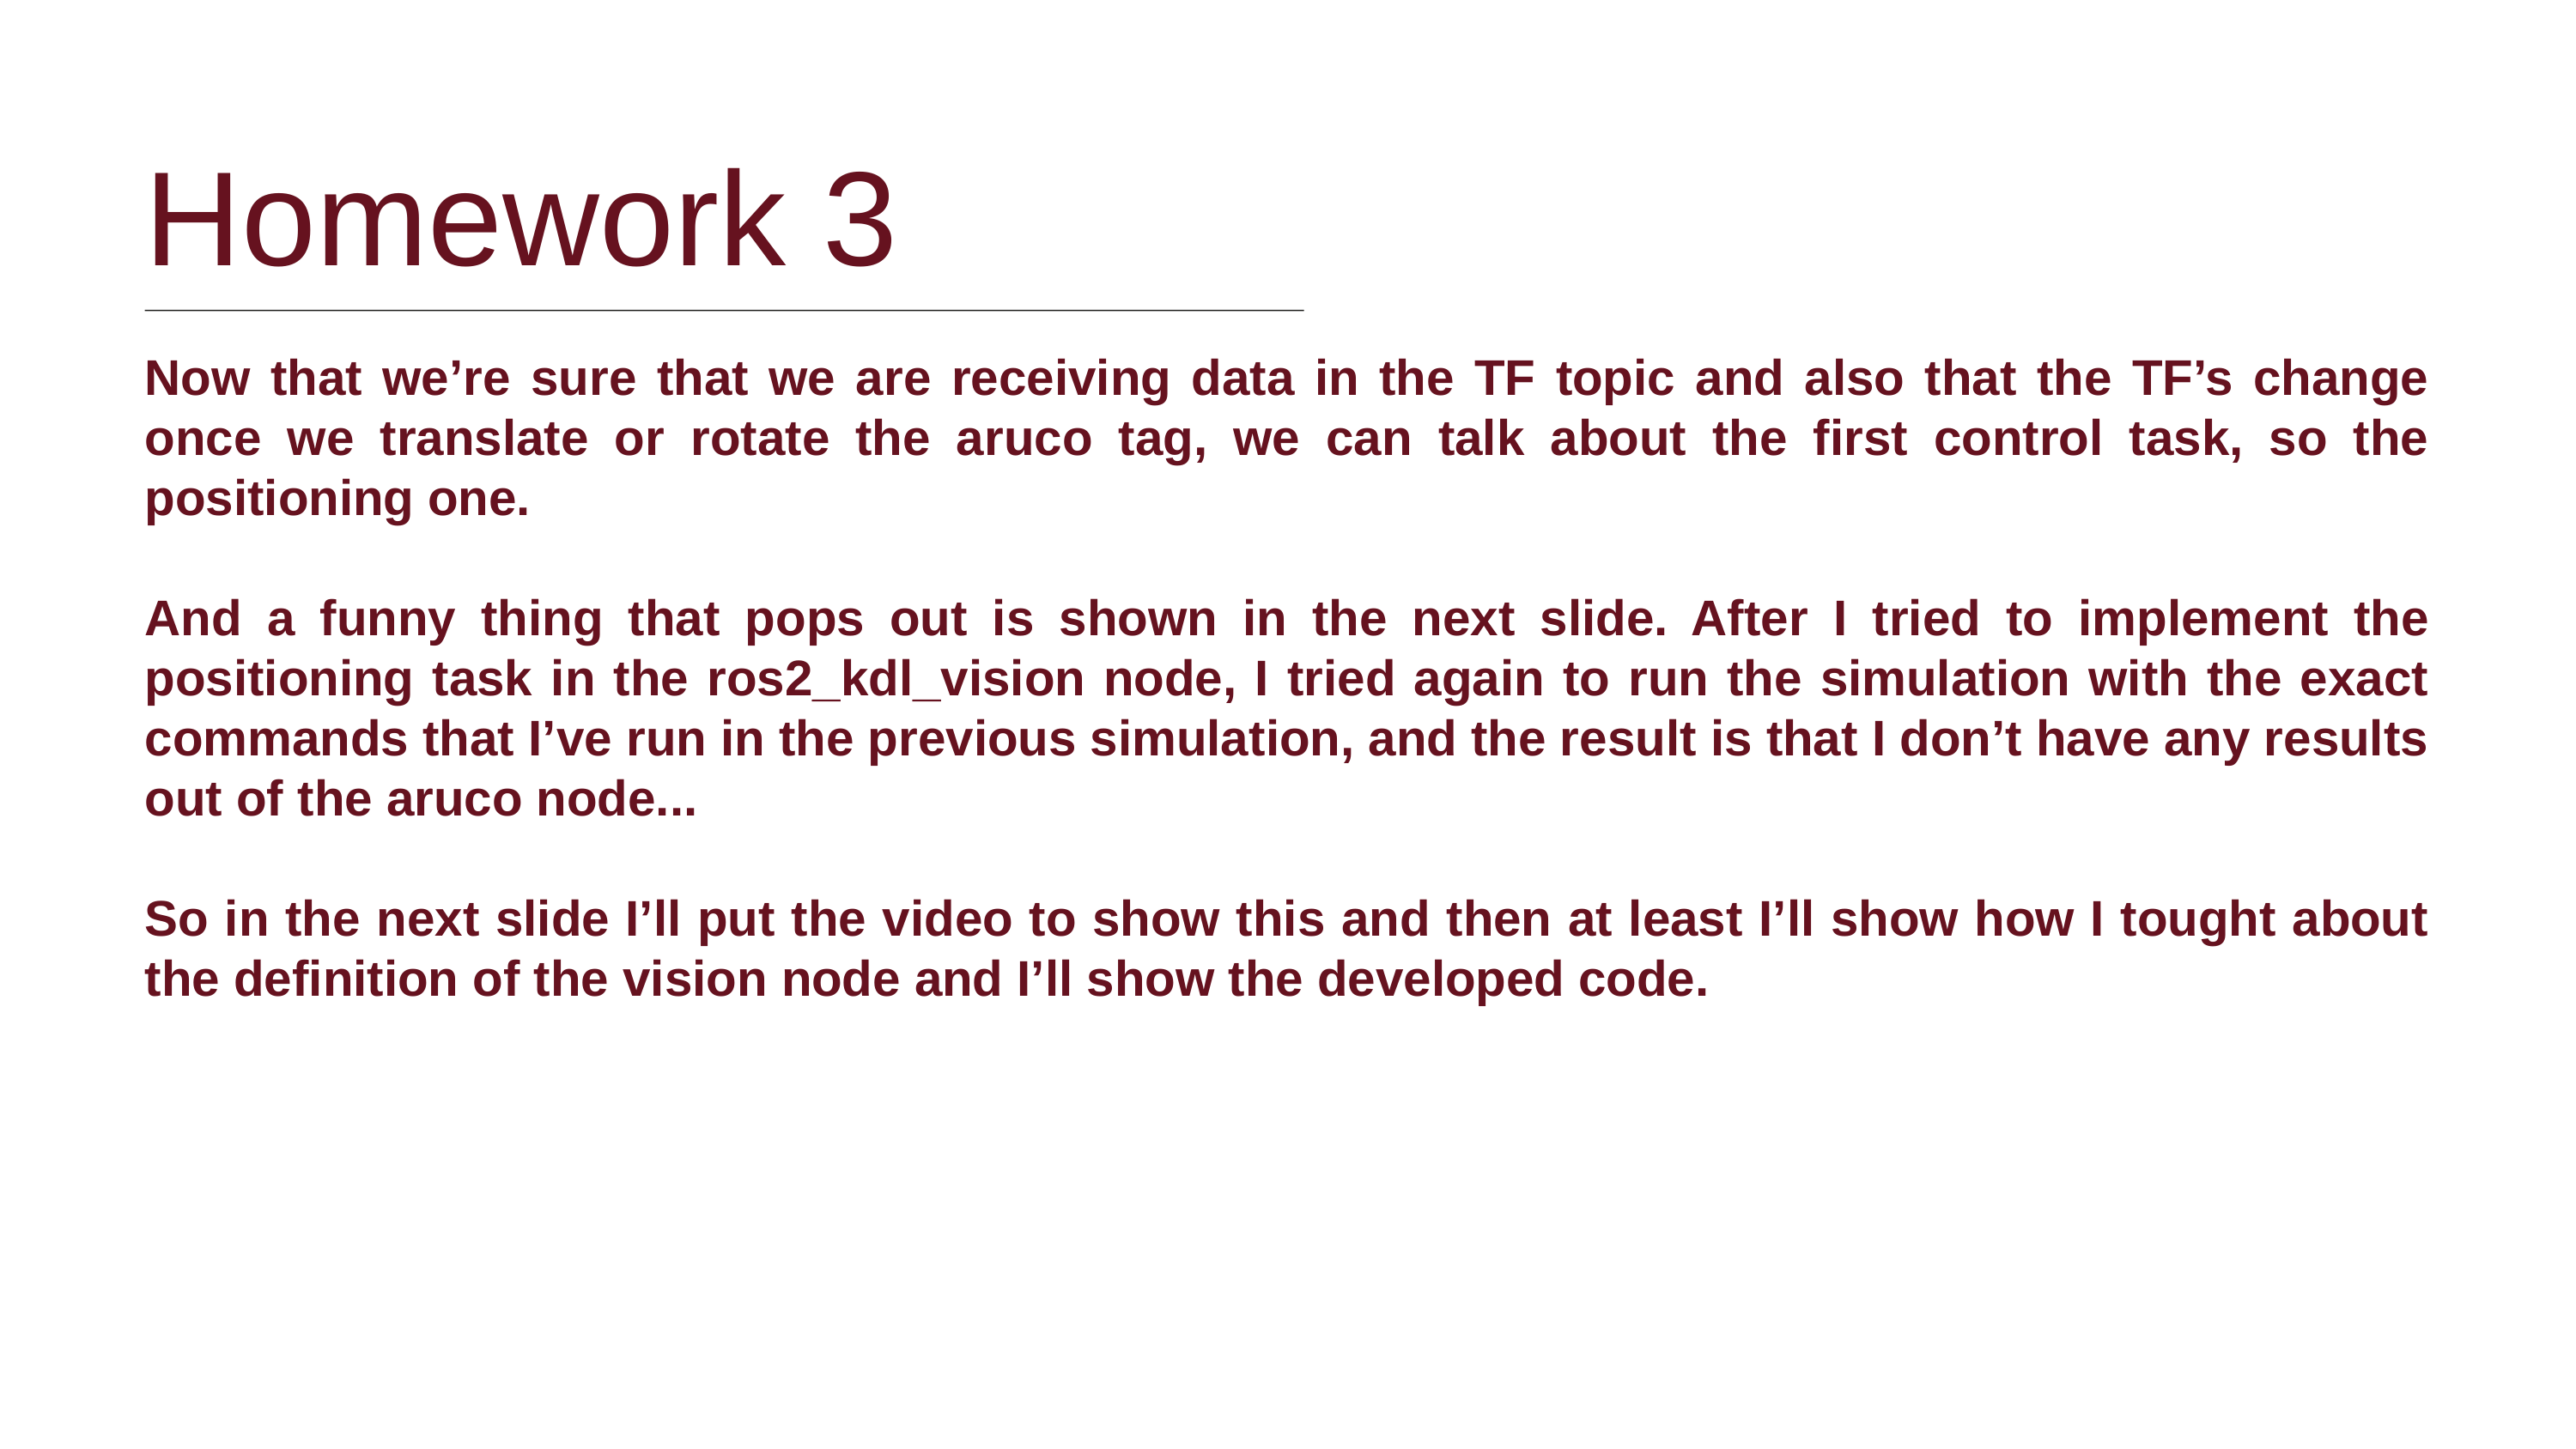

Homework 3

Now that we’re sure that we are receiving data in the TF topic and also that the TF’s change once we translate or rotate the aruco tag, we can talk about the first control task, so the positioning one.

And a funny thing that pops out is shown in the next slide. After I tried to implement the positioning task in the ros2_kdl_vision node, I tried again to run the simulation with the exact commands that I’ve run in the previous simulation, and the result is that I don’t have any results out of the aruco node...

So in the next slide I’ll put the video to show this and then at least I’ll show how I tought about the definition of the vision node and I’ll show the developed code.